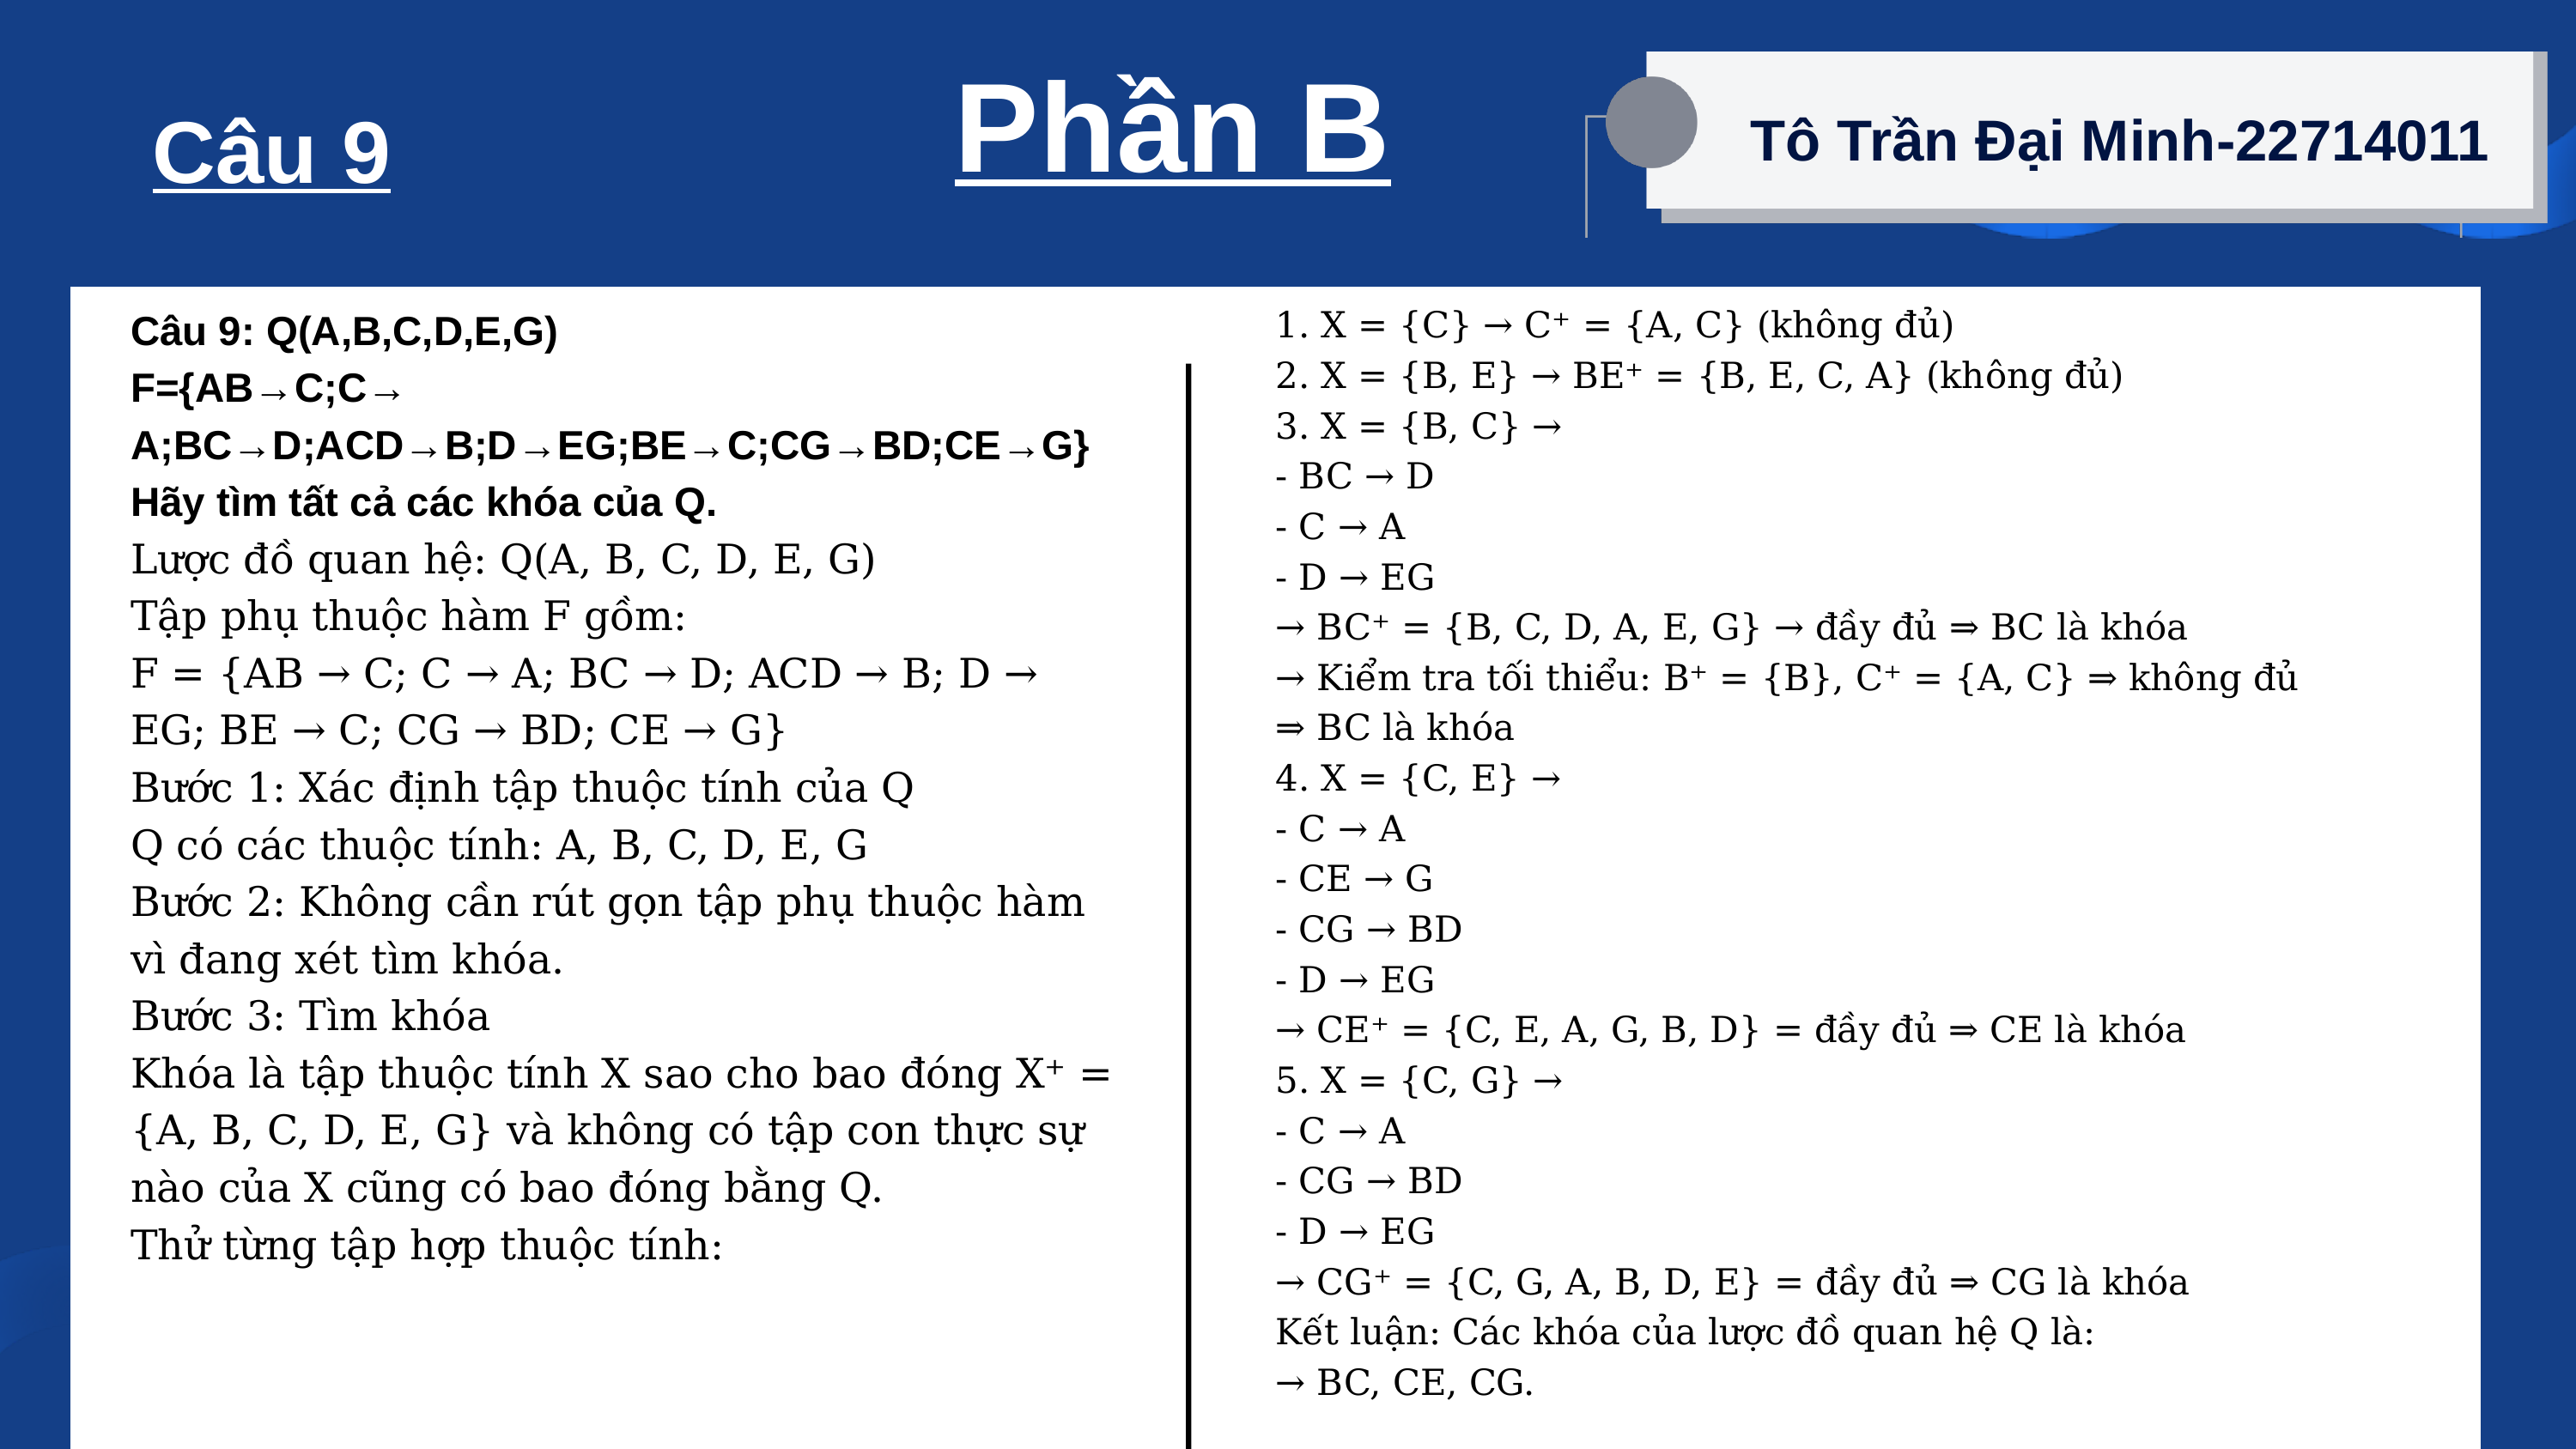

Phần B

Tô Trần Đại Minh-22714011

Câu 9

1. X = {C} → C⁺ = {A, C} (không đủ)
2. X = {B, E} → BE⁺ = {B, E, C, A} (không đủ)
3. X = {B, C} →
- BC → D
- C → A
- D → EG
→ BC⁺ = {B, C, D, A, E, G} → đầy đủ ⇒ BC là khóa
→ Kiểm tra tối thiểu: B⁺ = {B}, C⁺ = {A, C} ⇒ không đủ
⇒ BC là khóa
4. X = {C, E} →
- C → A
- CE → G
- CG → BD
- D → EG
→ CE⁺ = {C, E, A, G, B, D} = đầy đủ ⇒ CE là khóa
5. X = {C, G} →
- C → A
- CG → BD
- D → EG
→ CG⁺ = {C, G, A, B, D, E} = đầy đủ ⇒ CG là khóa
Kết luận: Các khóa của lược đồ quan hệ Q là:
→ BC, CE, CG.

Câu 9: Q(A,B,C,D,E,G)
F={AB→C;C→ A;BC→D;ACD→B;D→EG;BE→C;CG→BD;CE→G}
Hãy tìm tất cả các khóa của Q.
Lược đồ quan hệ: Q(A, B, C, D, E, G)
Tập phụ thuộc hàm F gồm:
F = {AB → C; C → A; BC → D; ACD → B; D → EG; BE → C; CG → BD; CE → G}
Bước 1: Xác định tập thuộc tính của Q
Q có các thuộc tính: A, B, C, D, E, G
Bước 2: Không cần rút gọn tập phụ thuộc hàm vì đang xét tìm khóa.
Bước 3: Tìm khóa
Khóa là tập thuộc tính X sao cho bao đóng X⁺ = {A, B, C, D, E, G} và không có tập con thực sự nào của X cũng có bao đóng bằng Q.
Thử từng tập hợp thuộc tính: